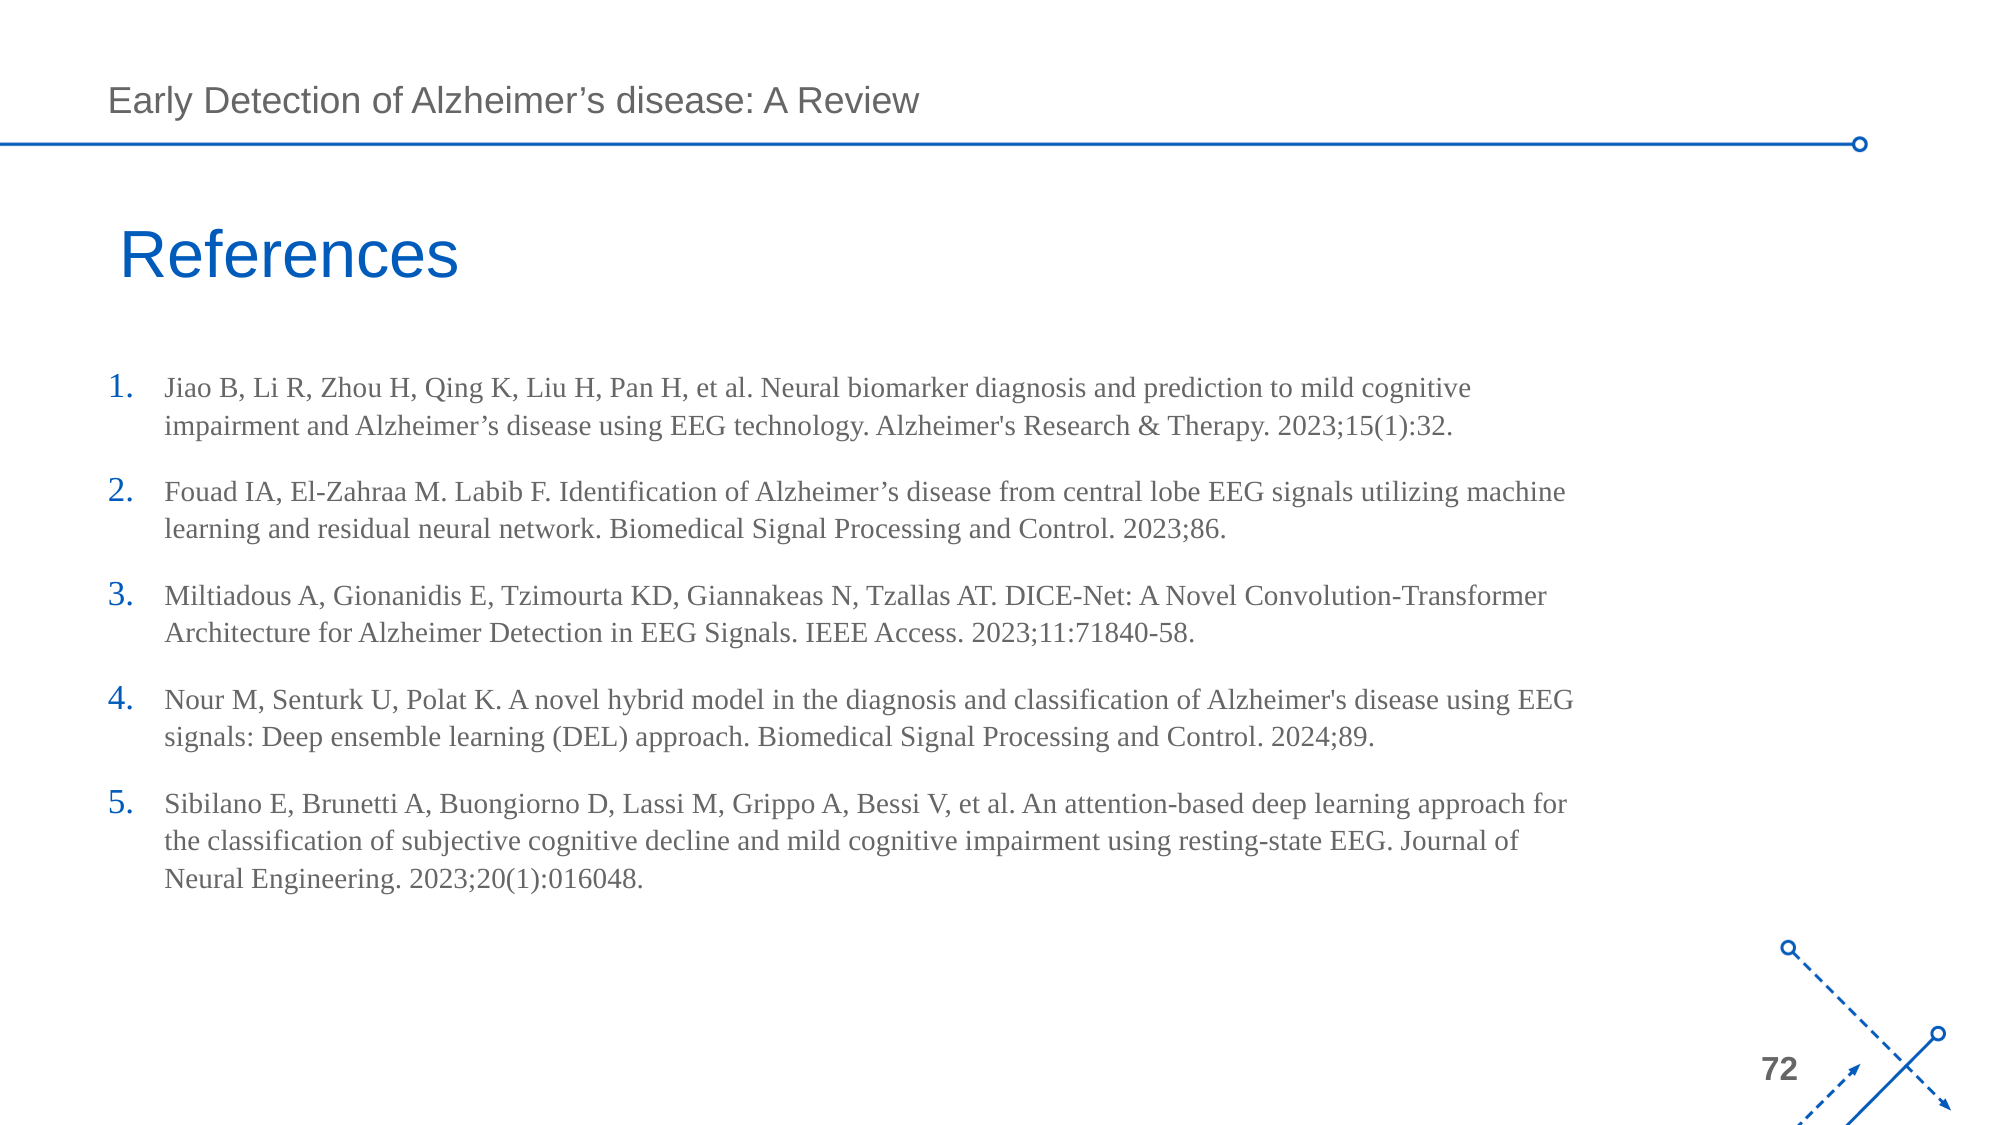

# References
Jiao B, Li R, Zhou H, Qing K, Liu H, Pan H, et al. Neural biomarker diagnosis and prediction to mild cognitive impairment and Alzheimer’s disease using EEG technology. Alzheimer's Research & Therapy. 2023;15(1):32.
Fouad IA, El-Zahraa M. Labib F. Identification of Alzheimer’s disease from central lobe EEG signals utilizing machine learning and residual neural network. Biomedical Signal Processing and Control. 2023;86.
Miltiadous A, Gionanidis E, Tzimourta KD, Giannakeas N, Tzallas AT. DICE-Net: A Novel Convolution-Transformer Architecture for Alzheimer Detection in EEG Signals. IEEE Access. 2023;11:71840-58.
Nour M, Senturk U, Polat K. A novel hybrid model in the diagnosis and classification of Alzheimer's disease using EEG signals: Deep ensemble learning (DEL) approach. Biomedical Signal Processing and Control. 2024;89.
Sibilano E, Brunetti A, Buongiorno D, Lassi M, Grippo A, Bessi V, et al. An attention-based deep learning approach for the classification of subjective cognitive decline and mild cognitive impairment using resting-state EEG. Journal of Neural Engineering. 2023;20(1):016048.